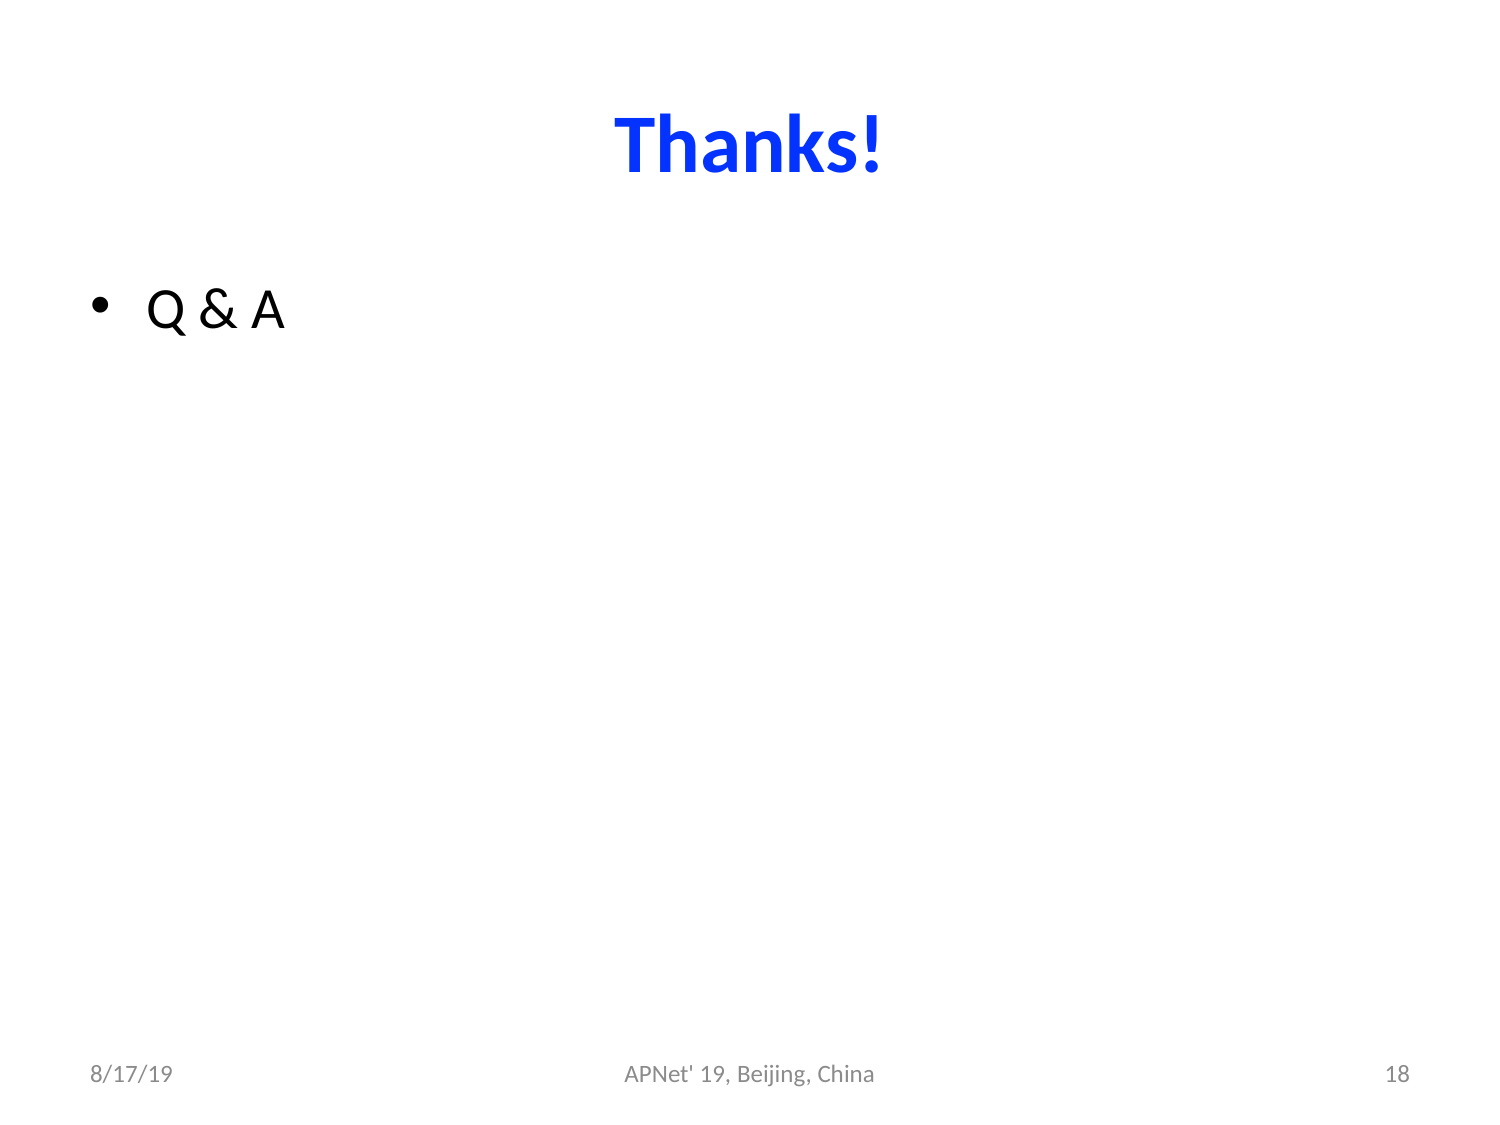

# Thanks!
Q & A
8/17/19
APNet' 19, Beijing, China
18